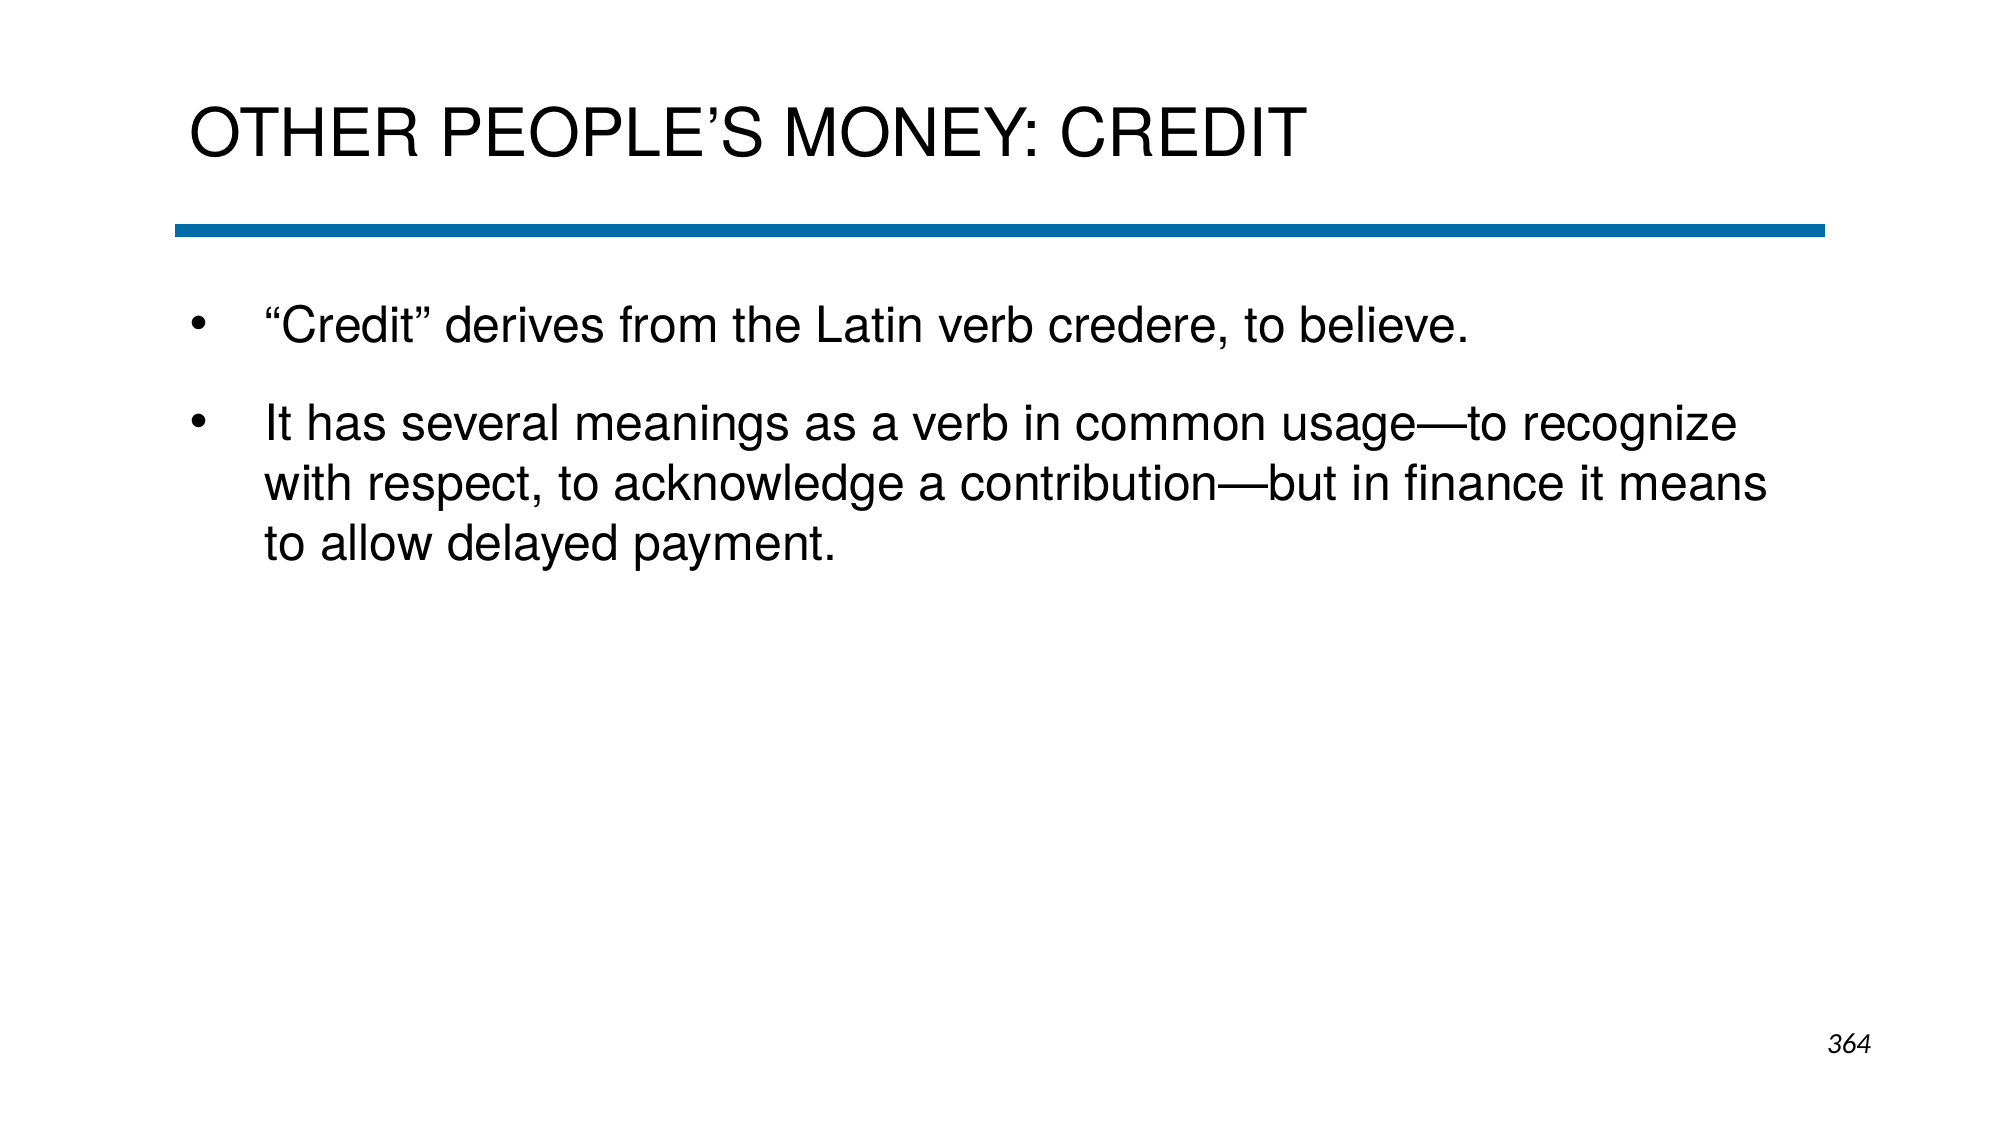

# Other People’s Money: Credit
“Credit” derives from the Latin verb credere, to believe.
It has several meanings as a verb in common usage—to recognize with respect, to acknowledge a contribution—but in finance it means to allow delayed payment.